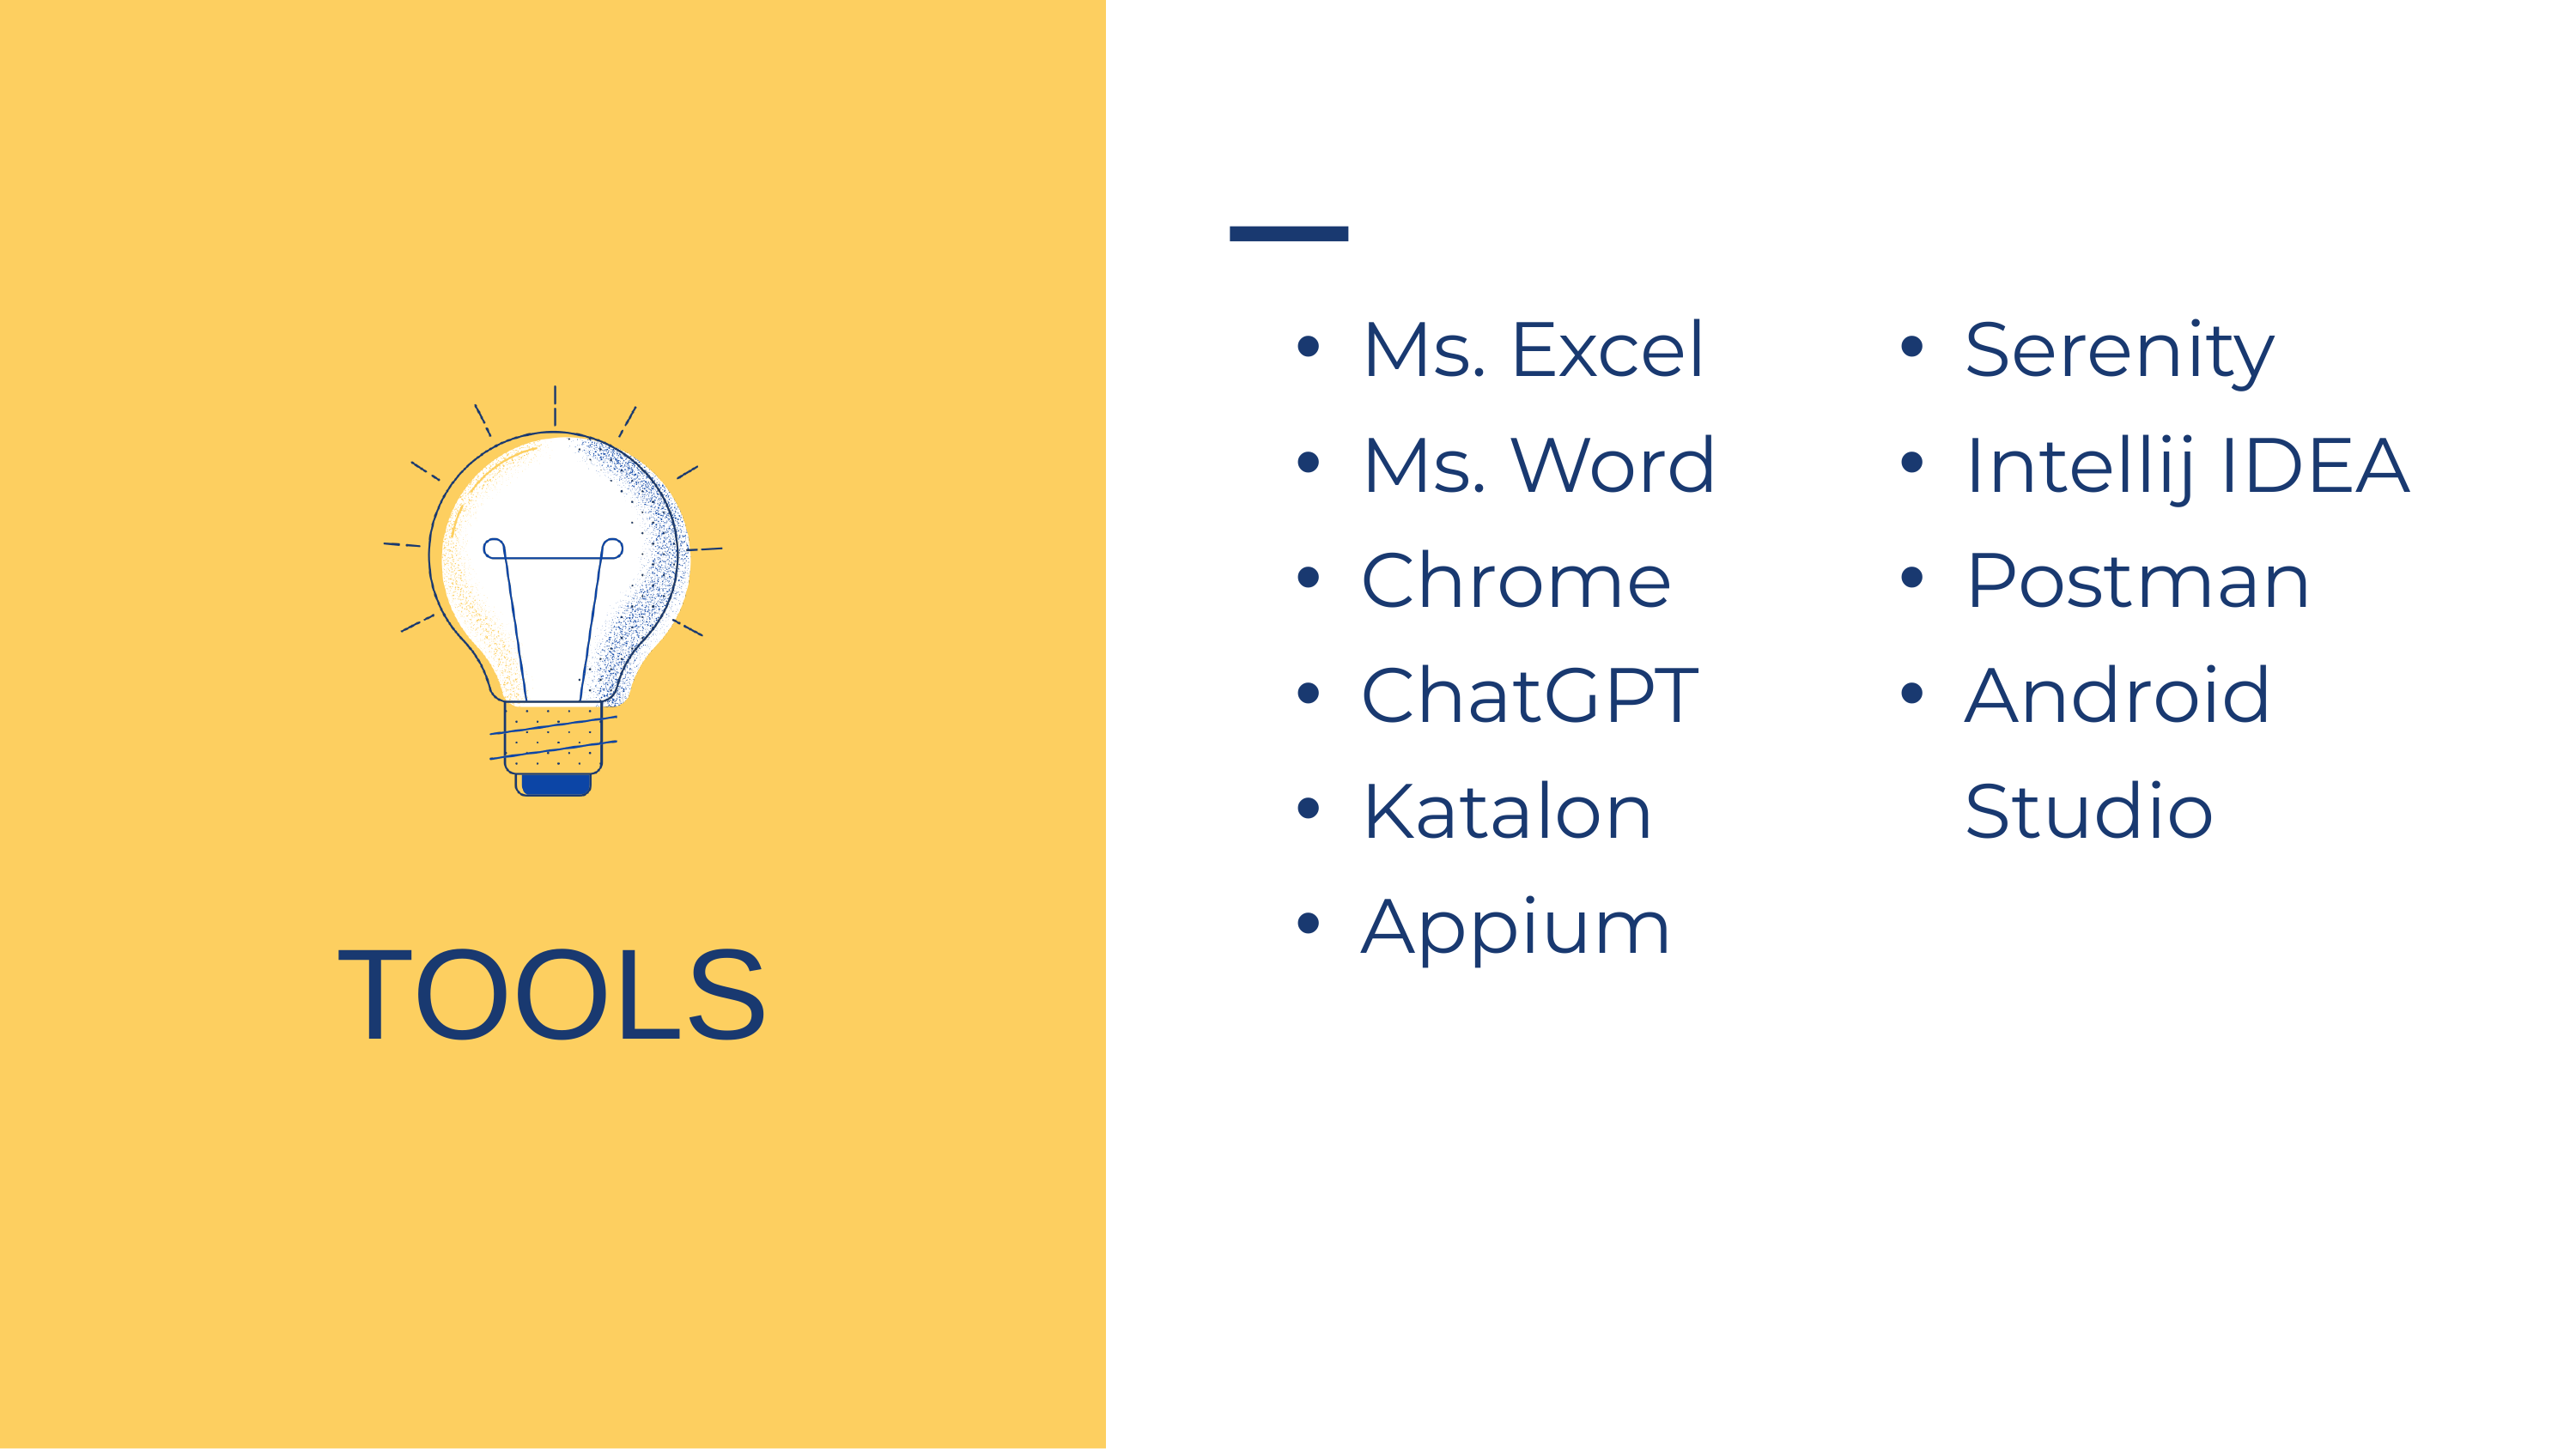

Ms. Excel
Ms. Word
Chrome
ChatGPT
Katalon
Appium
Serenity
Intellij IDEA
Postman
Android Studio

TOOLS